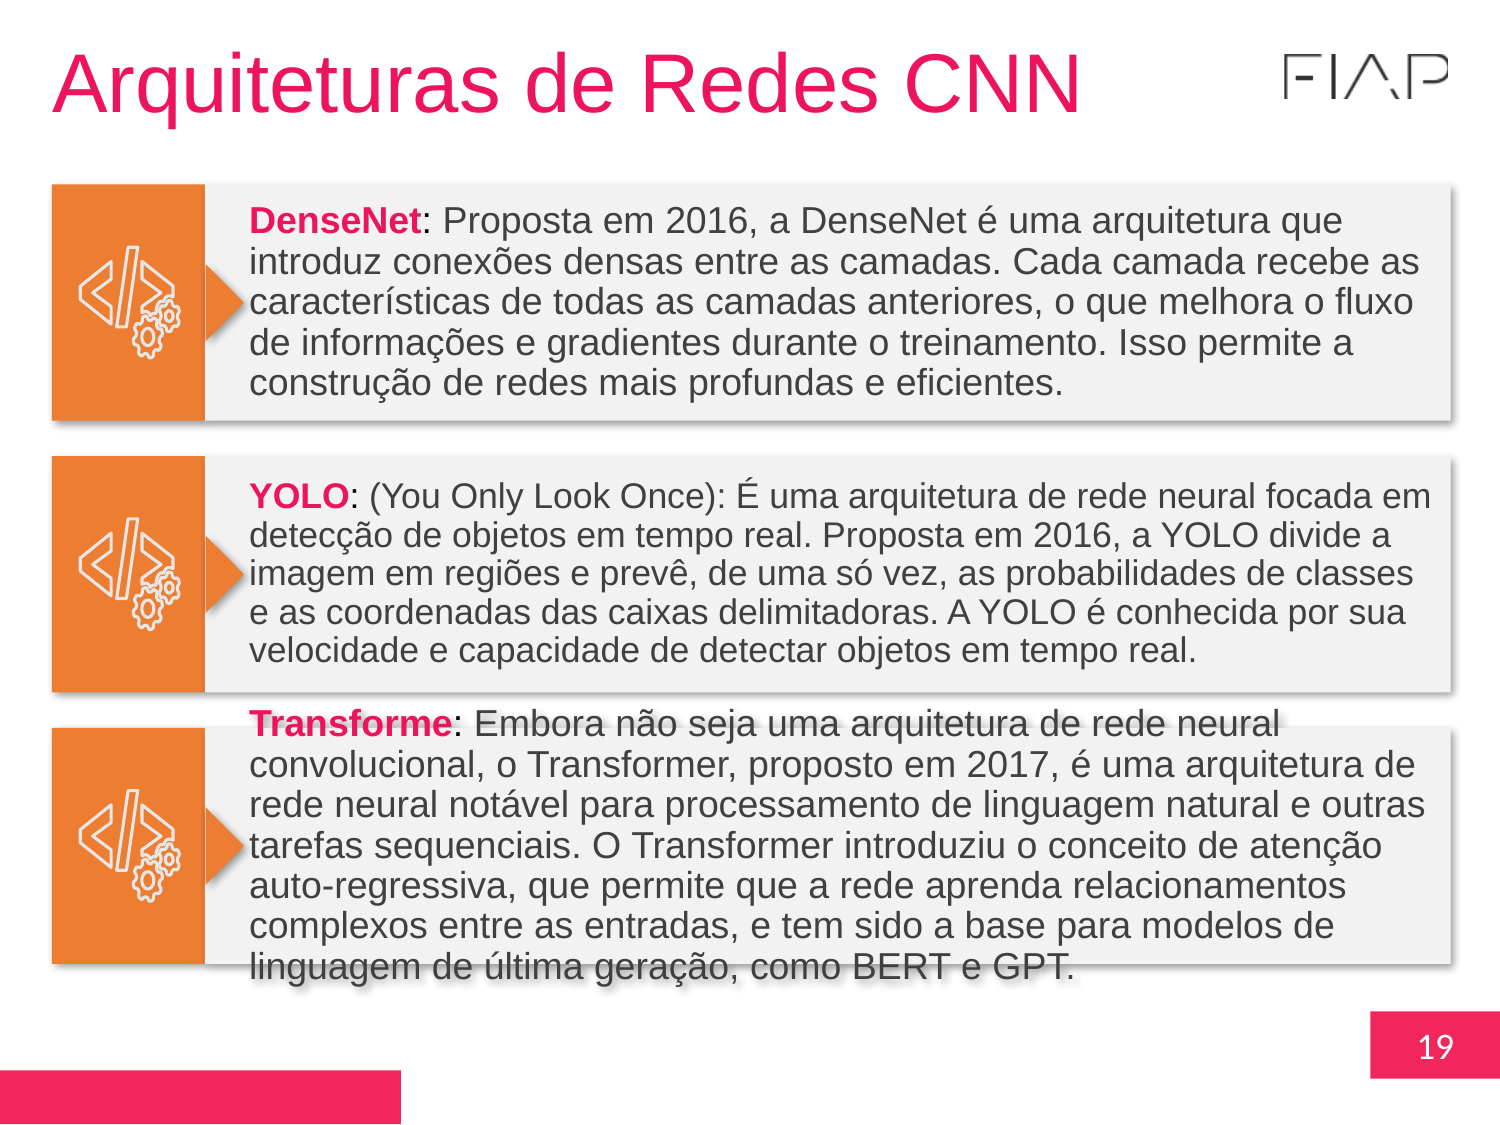

Arquiteturas de Redes CNN

DenseNet: Proposta em 2016, a DenseNet é uma arquitetura que introduz conexões densas entre as camadas. Cada camada recebe as características de todas as camadas anteriores, o que melhora o fluxo de informações e gradientes durante o treinamento. Isso permite a construção de redes mais profundas e eficientes.

YOLO: (You Only Look Once): É uma arquitetura de rede neural focada em detecção de objetos em tempo real. Proposta em 2016, a YOLO divide a imagem em regiões e prevê, de uma só vez, as probabilidades de classes e as coordenadas das caixas delimitadoras. A YOLO é conhecida por sua velocidade e capacidade de detectar objetos em tempo real.

Transforme: Embora não seja uma arquitetura de rede neural convolucional, o Transformer, proposto em 2017, é uma arquitetura de rede neural notável para processamento de linguagem natural e outras tarefas sequenciais. O Transformer introduziu o conceito de atenção auto-regressiva, que permite que a rede aprenda relacionamentos complexos entre as entradas, e tem sido a base para modelos de linguagem de última geração, como BERT e GPT.